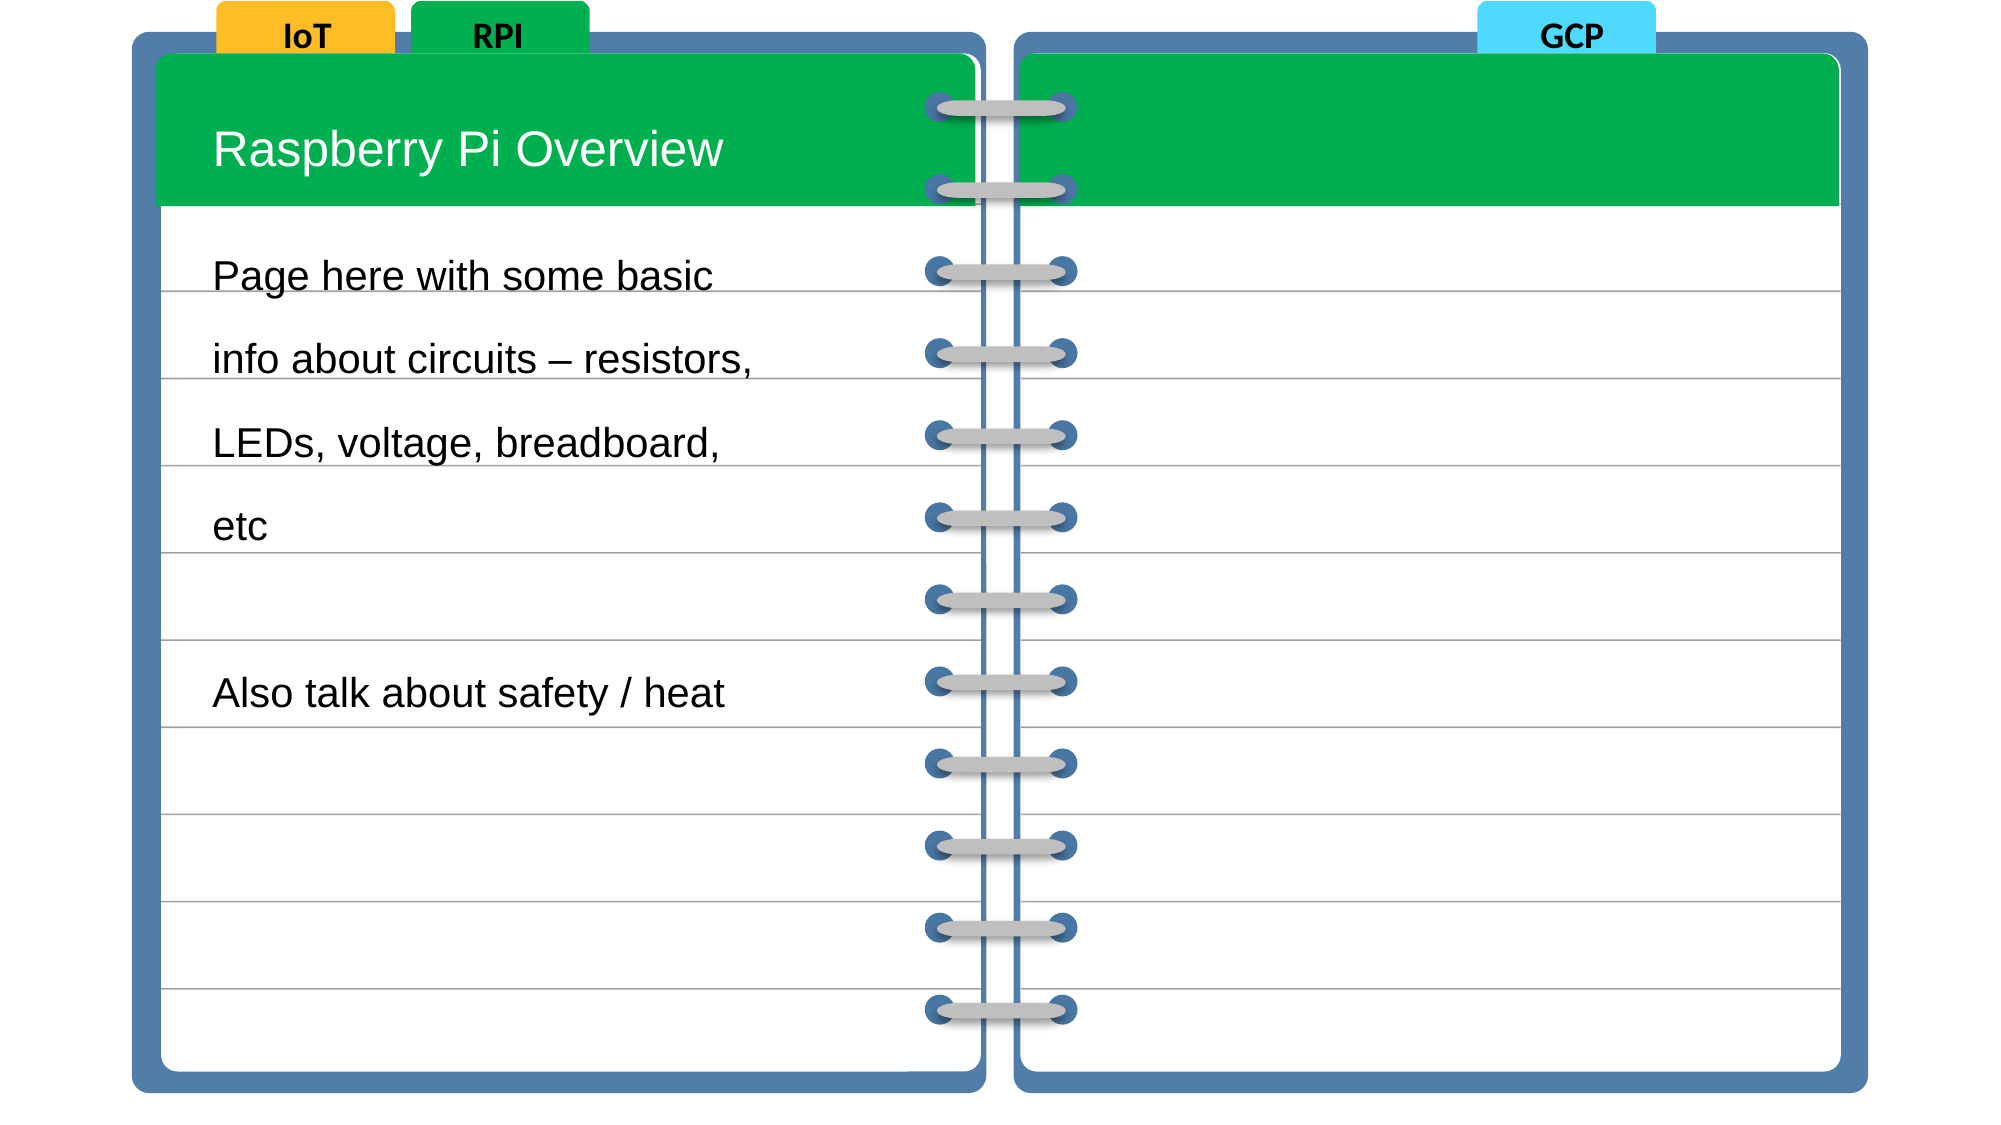

IoT

RPI

GCP

Raspberry Pi Overview
Page here with some basic info about circuits – resistors, LEDs, voltage, breadboard, etc

Also talk about safety / heat